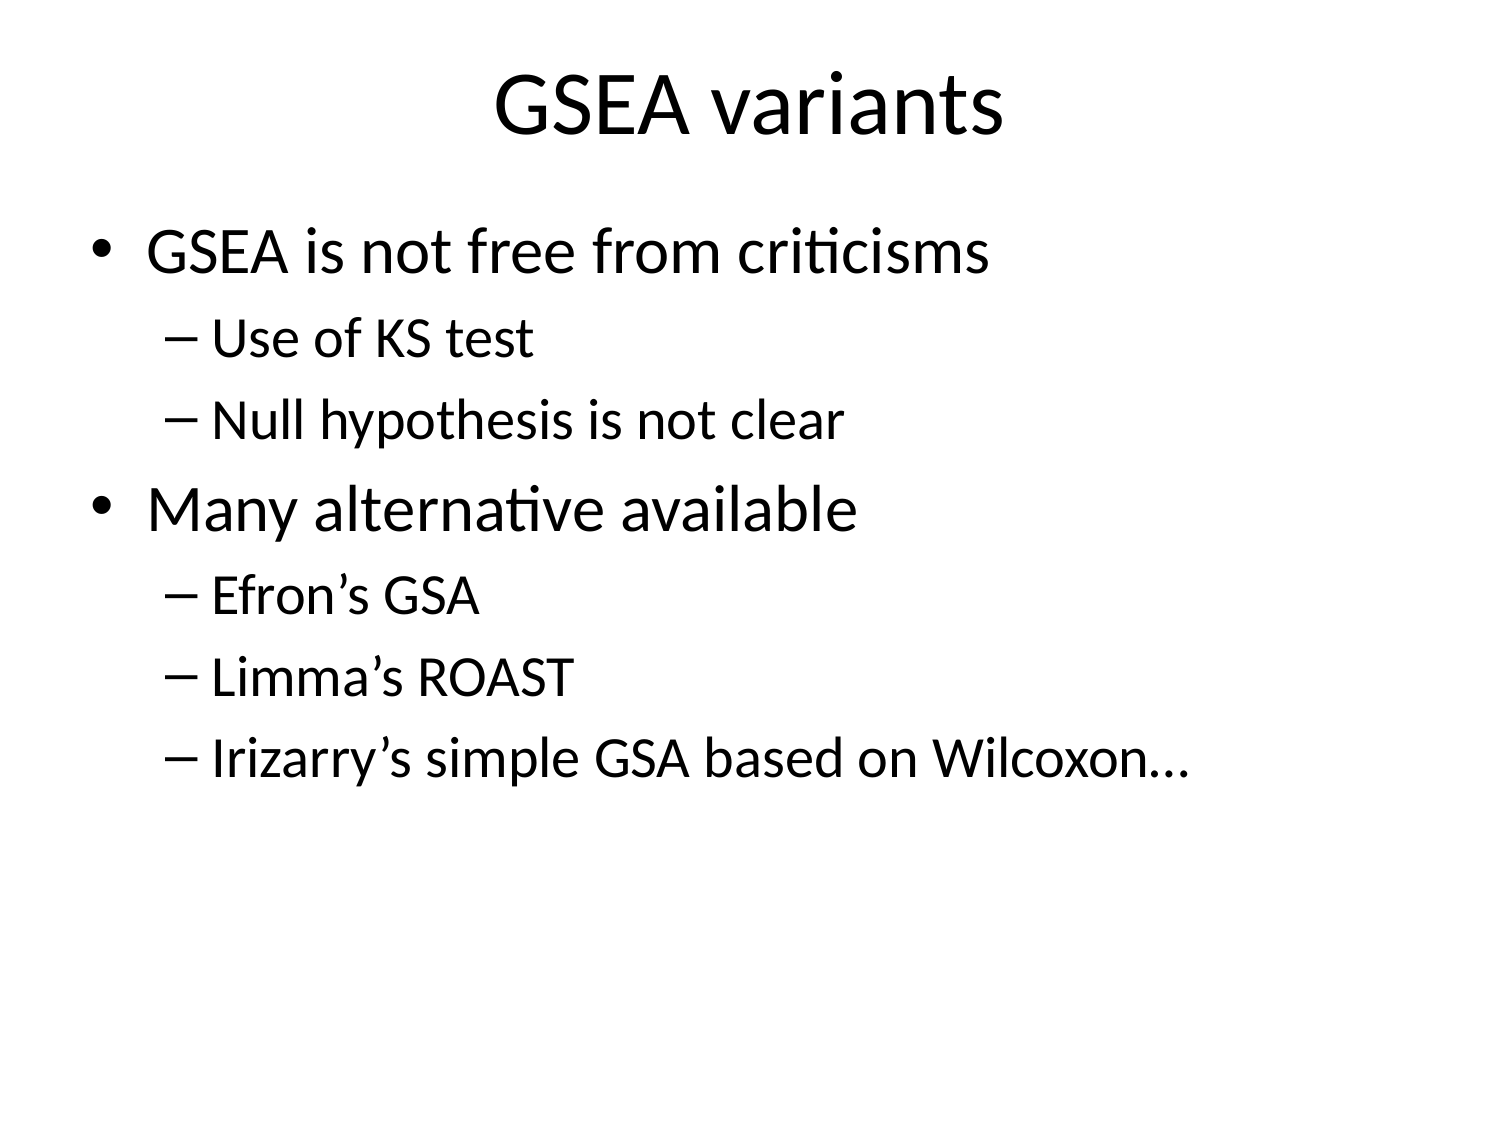

GSEA variants
GSEA is not free from criticisms
Use of KS test
Null hypothesis is not clear
Many alternative available
Efron’s GSA
Limma’s ROAST
Irizarry’s simple GSA based on Wilcoxon…